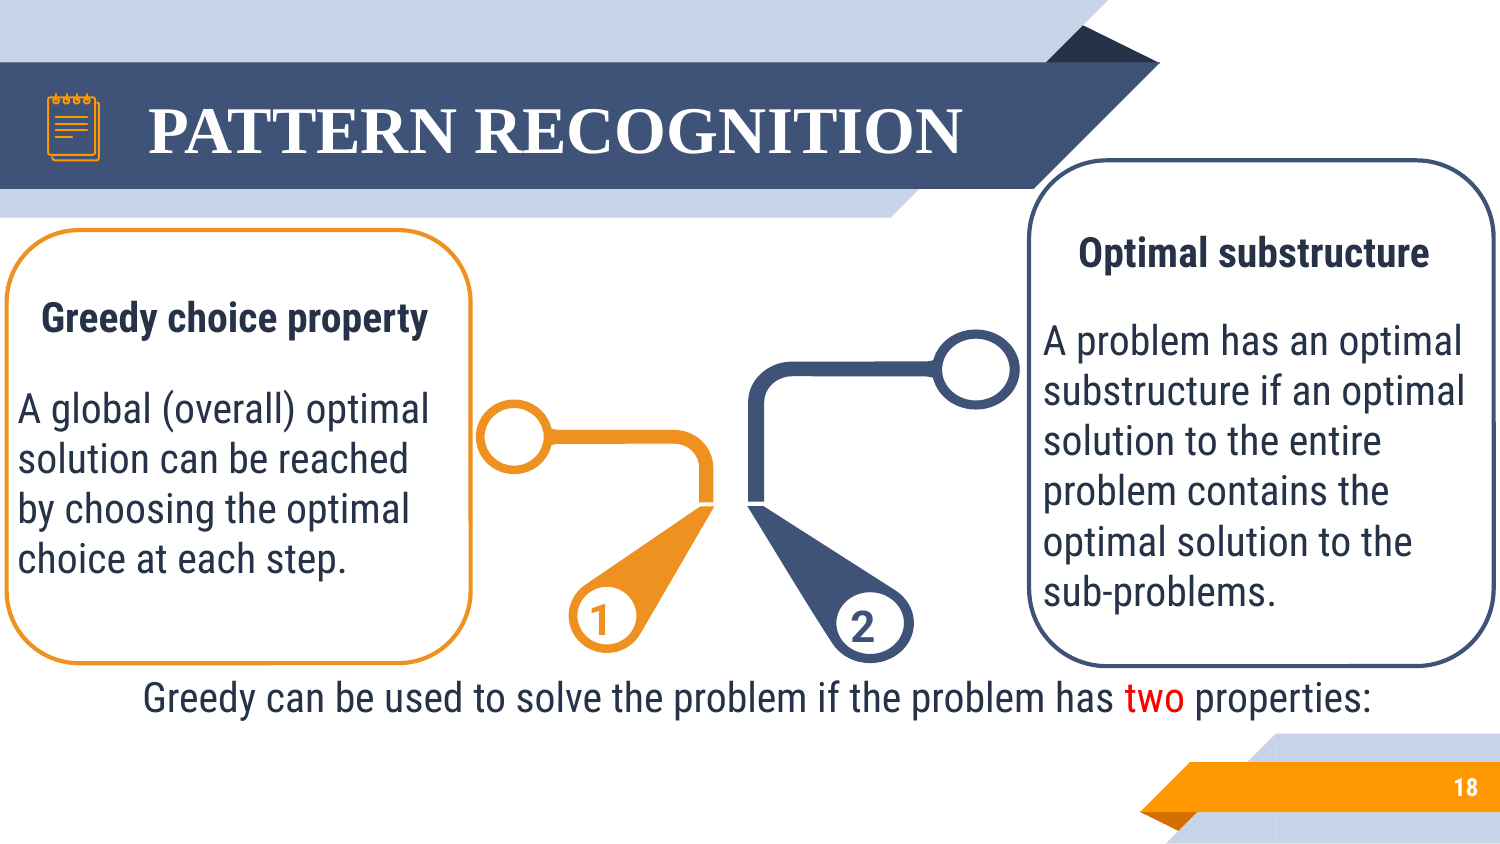

# PATTERN RECOGNITION

Optimal substructure
A problem has an optimal substructure if an optimal solution to the entire problem contains the optimal solution to the sub-problems.

Greedy choice property
A global (overall) optimal solution can be reached by choosing the optimal choice at each step.

2

1
Greedy can be used to solve the problem if the problem has two properties:

18